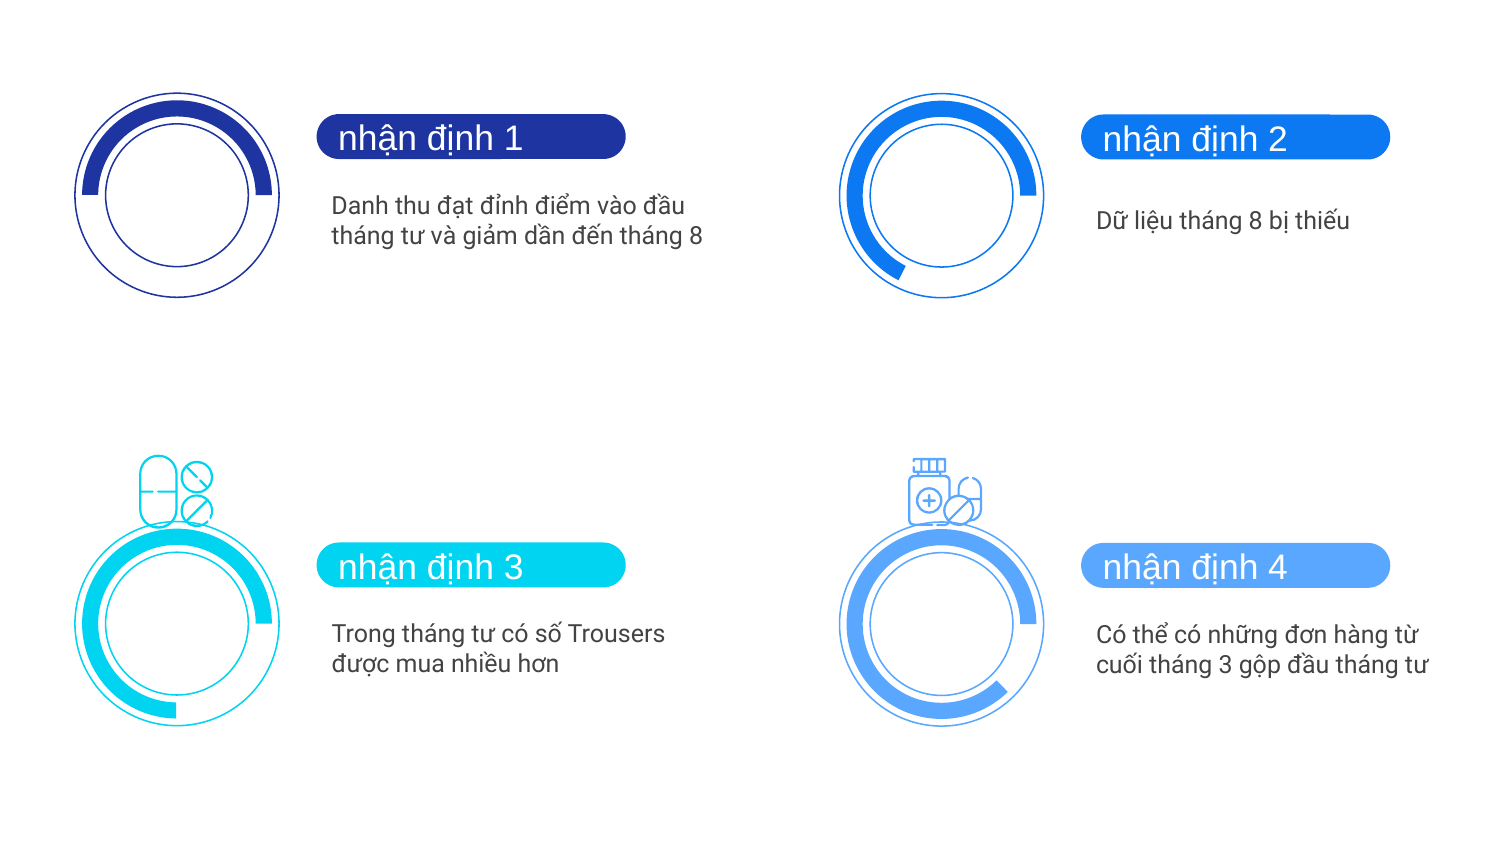

nhận định 1
Danh thu đạt đỉnh điểm vào đầu tháng tư và giảm dần đến tháng 8
nhận định 2
Dữ liệu tháng 8 bị thiếu

nhận định 3
Trong tháng tư có số Trousers được mua nhiều hơn
nhận định 4
Có thể có những đơn hàng từ cuối tháng 3 gộp đầu tháng tư